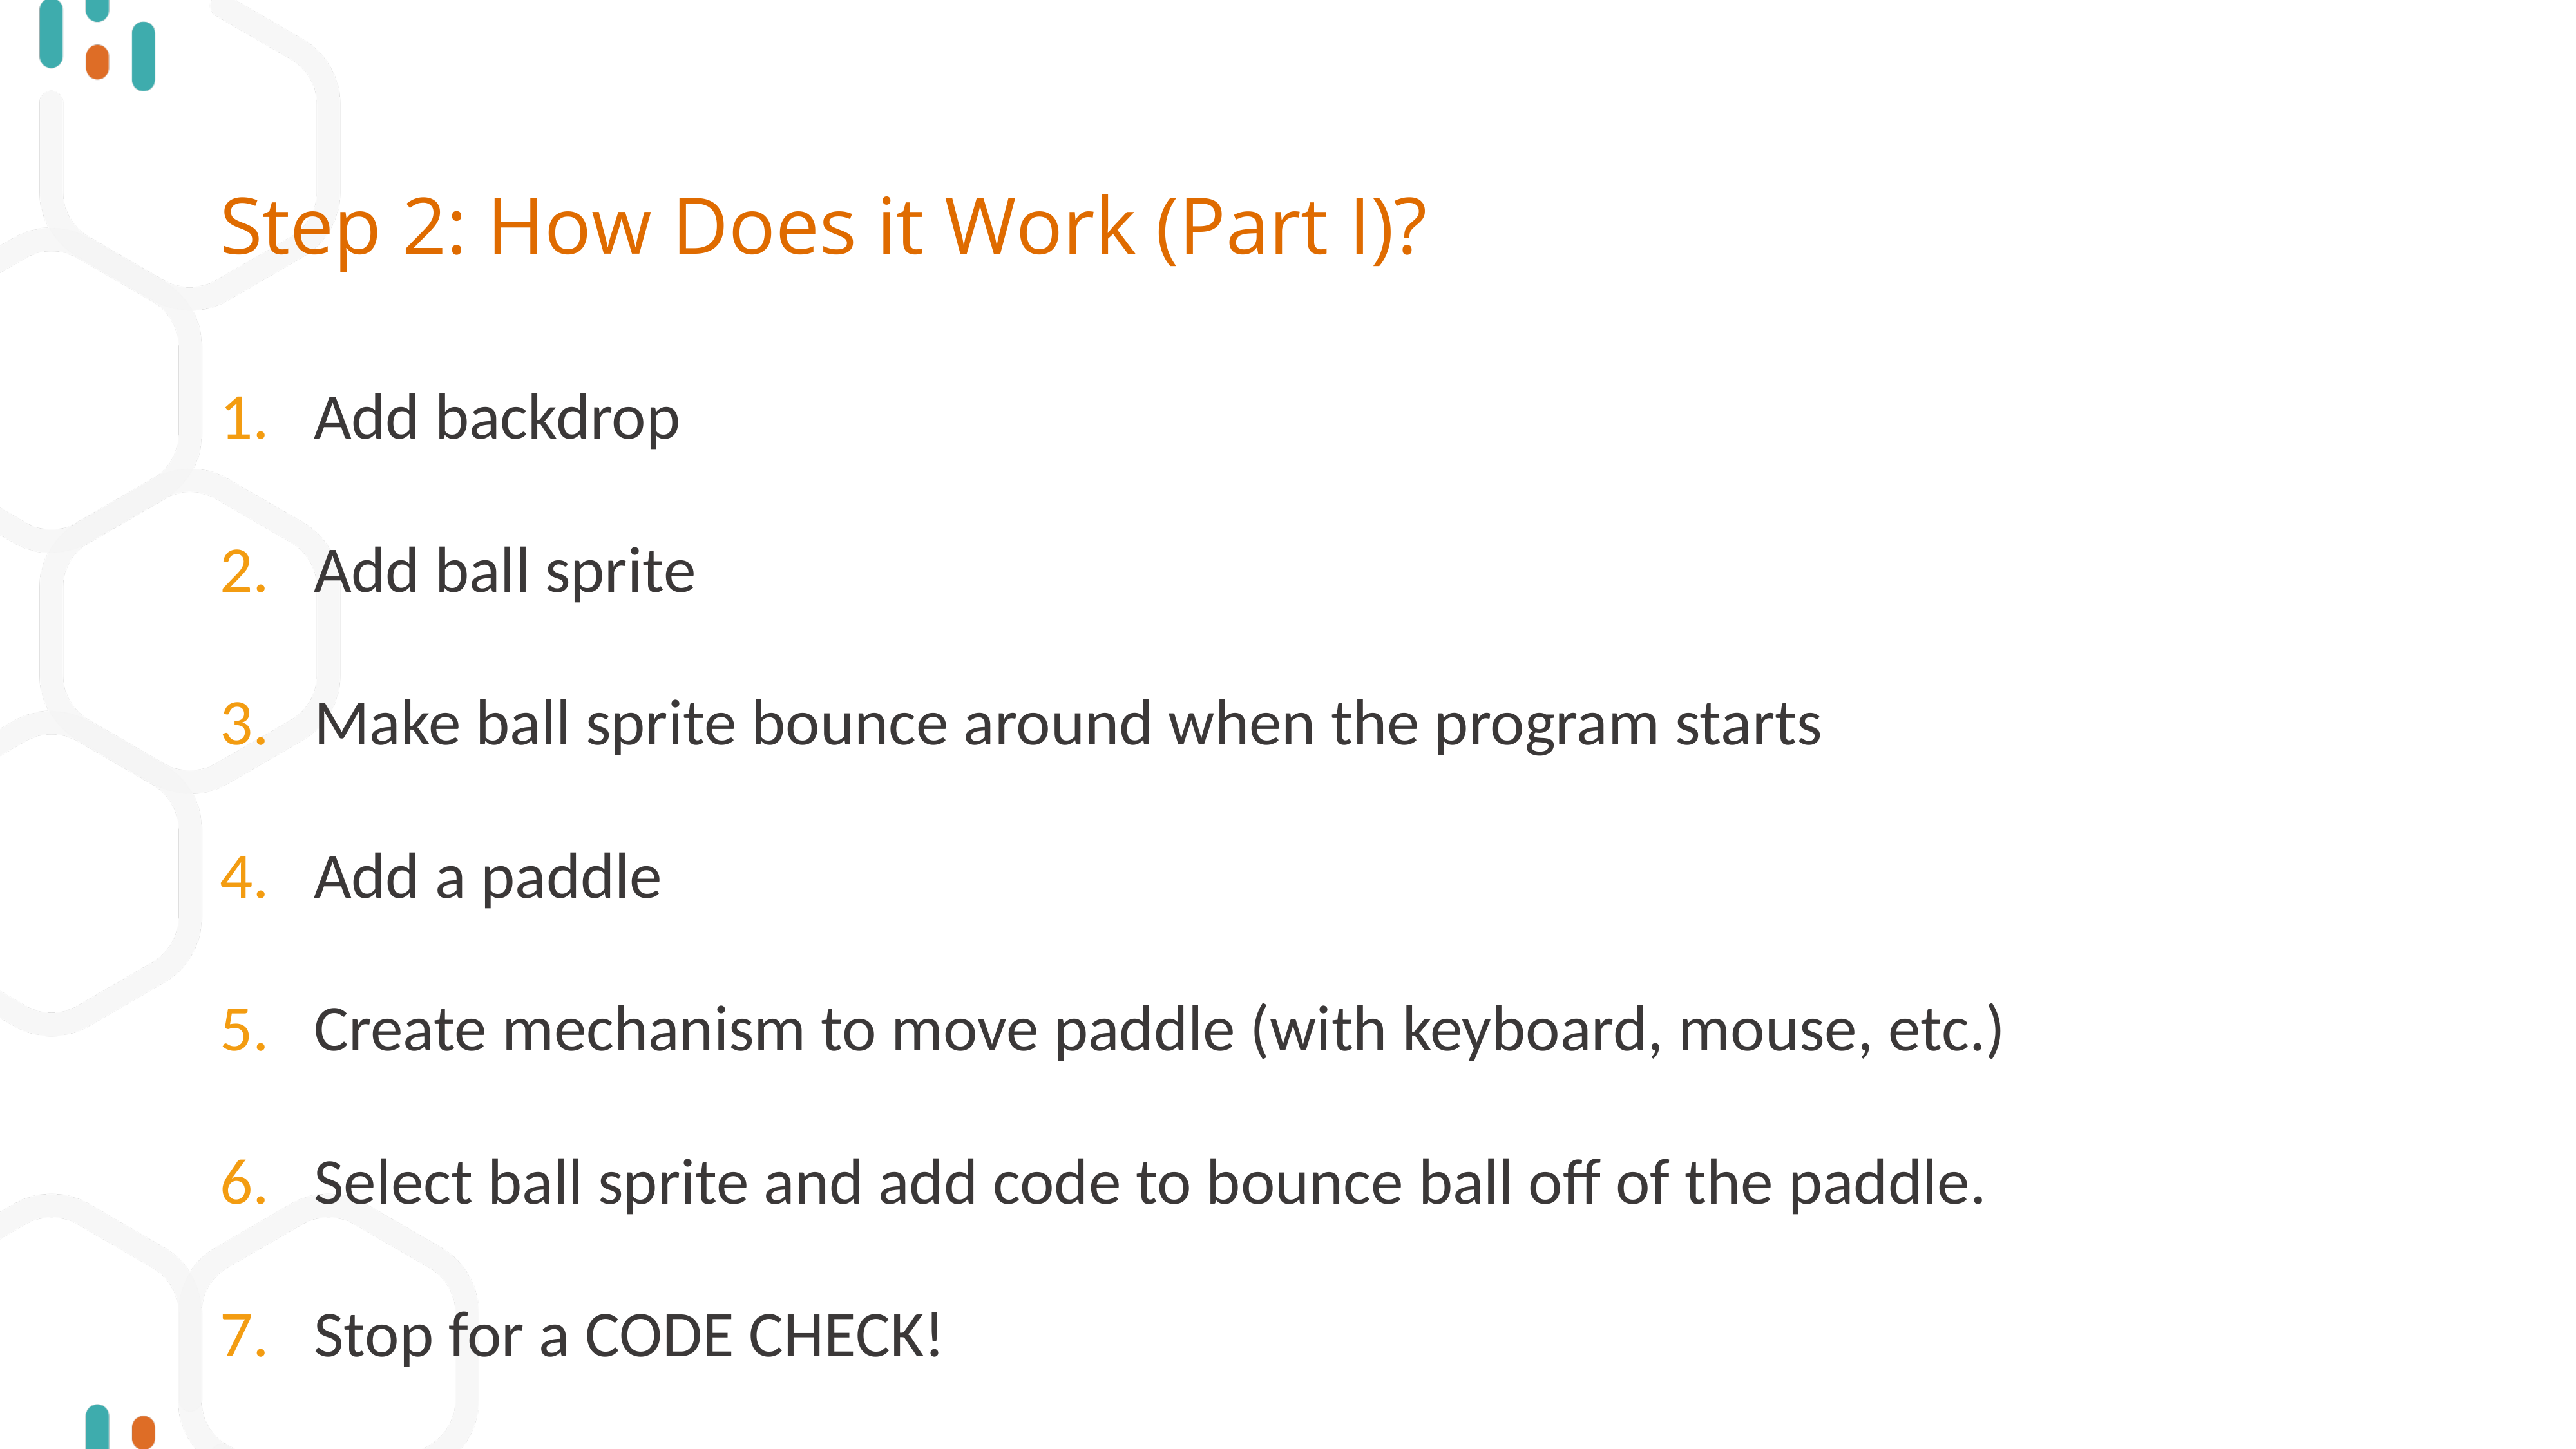

# Step 2: How Does it Work (Part I)?
Add backdrop
Add ball sprite
Make ball sprite bounce around when the program starts
Add a paddle
Create mechanism to move paddle (with keyboard, mouse, etc.)
Select ball sprite and add code to bounce ball off of the paddle.
Stop for a CODE CHECK!